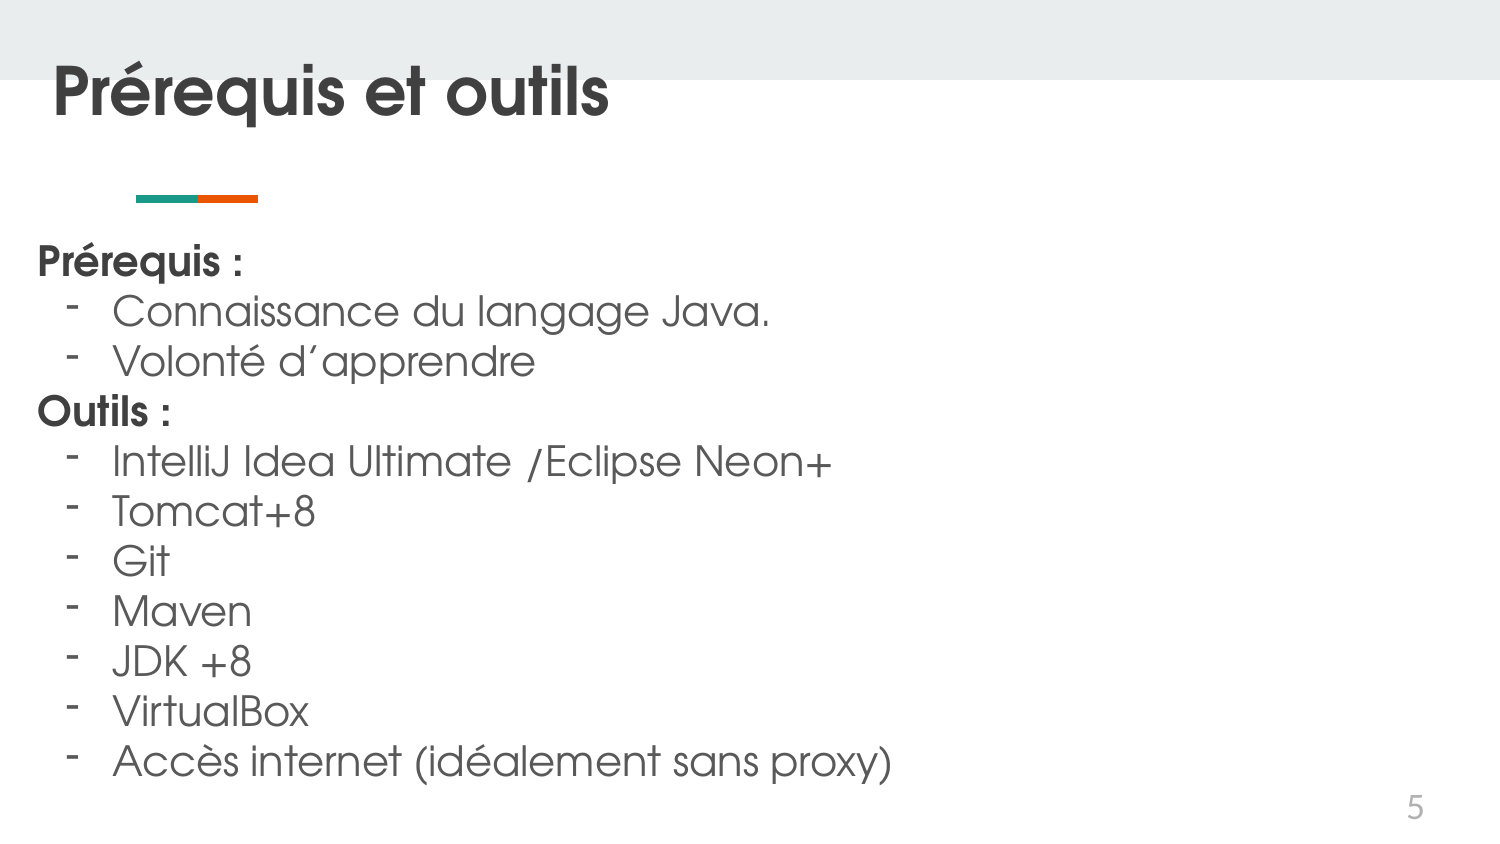

Prérequis et outils
Prérequis :
Connaissance du langage Java.
Volonté d’apprendre
Outils :
IntelliJ Idea Ultimate /Eclipse Neon+
Tomcat+8
Git
Maven
JDK +8
VirtualBox
Accès internet (idéalement sans proxy)

5